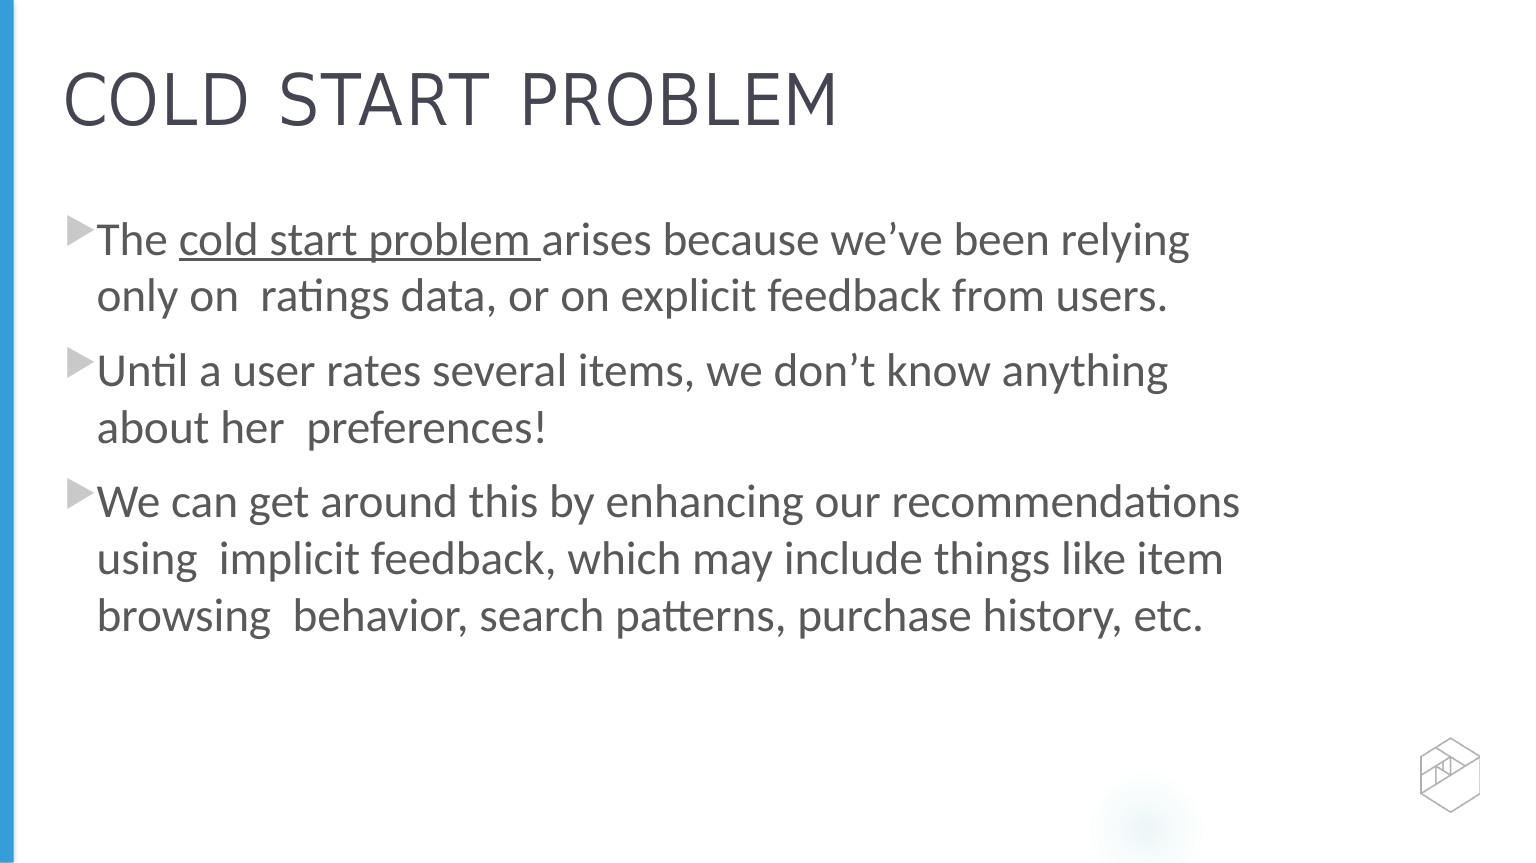

# COLD START PROBLEM
The cold start problem arises because we’ve been relying only on  ratings data, or on explicit feedback from users.
Until a user rates several items, we don’t know anything about her  preferences!
We can get around this by enhancing our recommendations using  implicit feedback, which may include things like item browsing  behavior, search patterns, purchase history, etc.